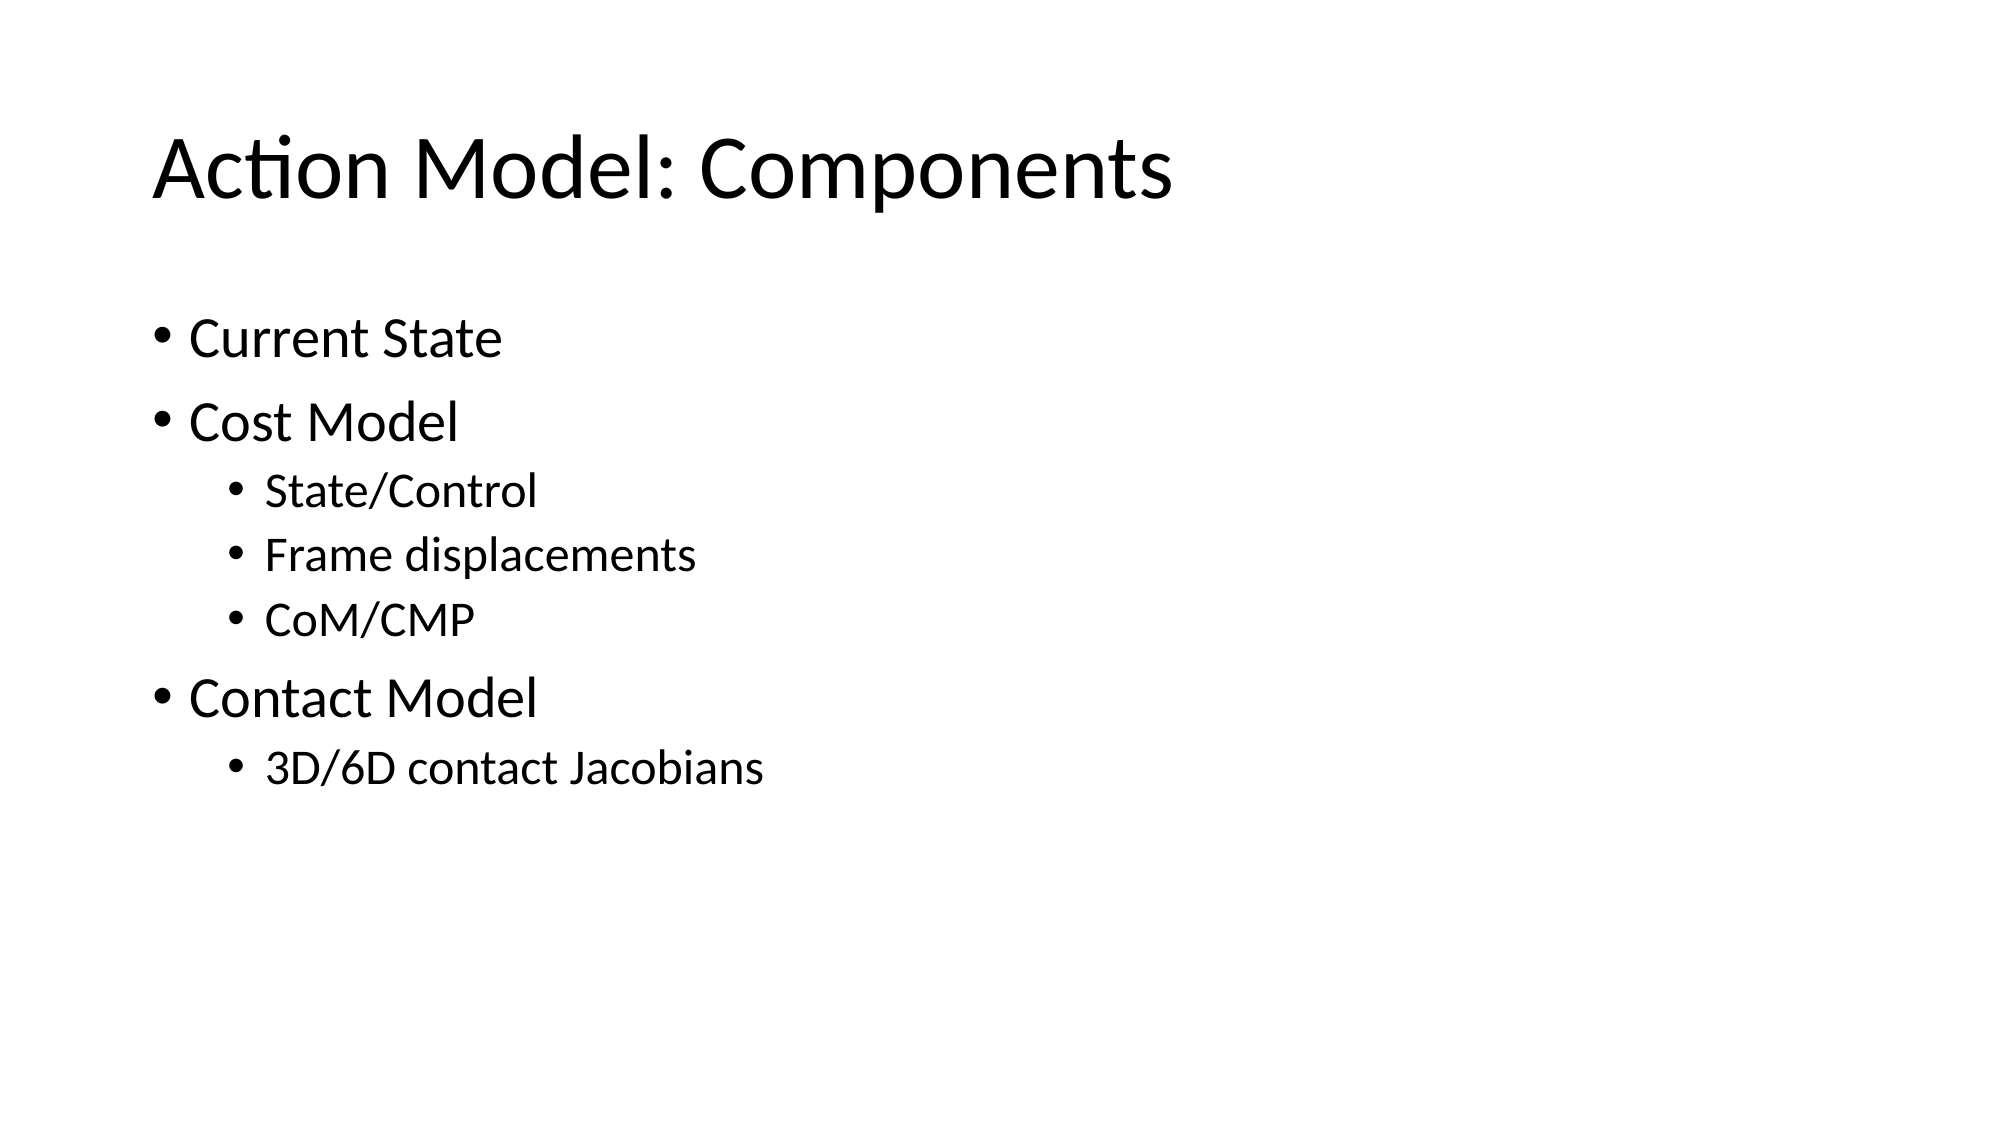

# Action Model: Components
Current State
Cost Model
State/Control
Frame displacements
CoM/CMP
Contact Model
3D/6D contact Jacobians